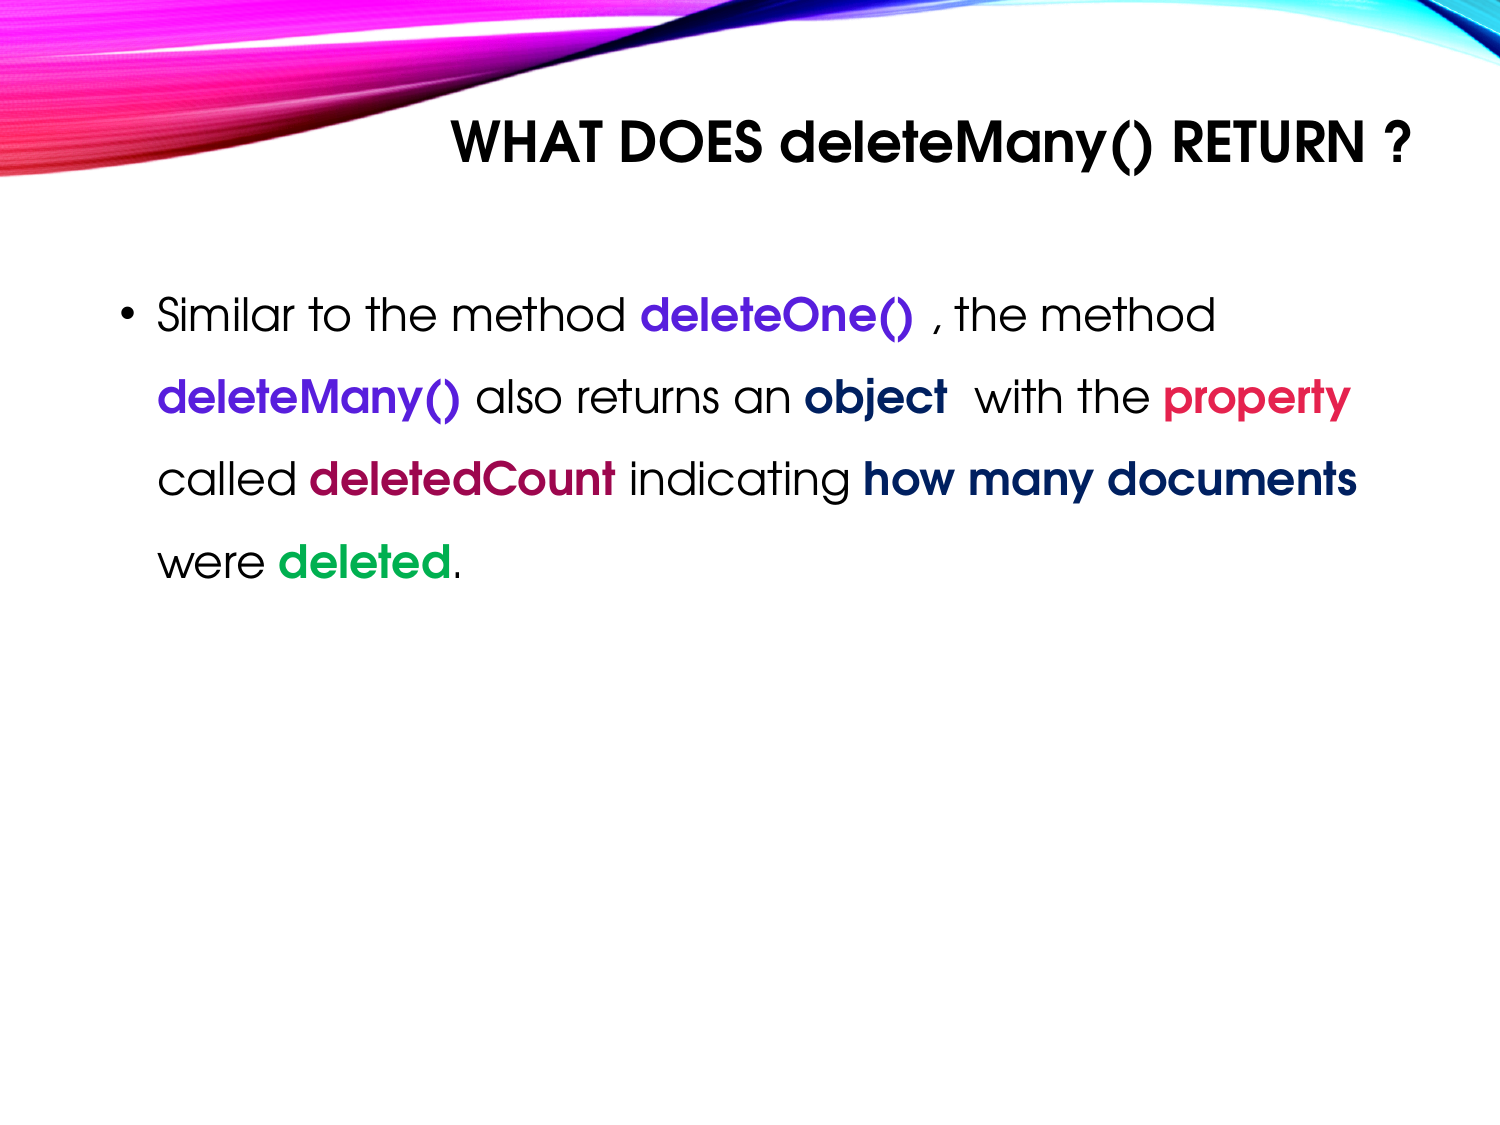

# What does deleteMany() return ?
Similar to the method deleteOne() , the method deleteMany() also returns an object  with the property called deletedCount indicating how many documents were deleted.